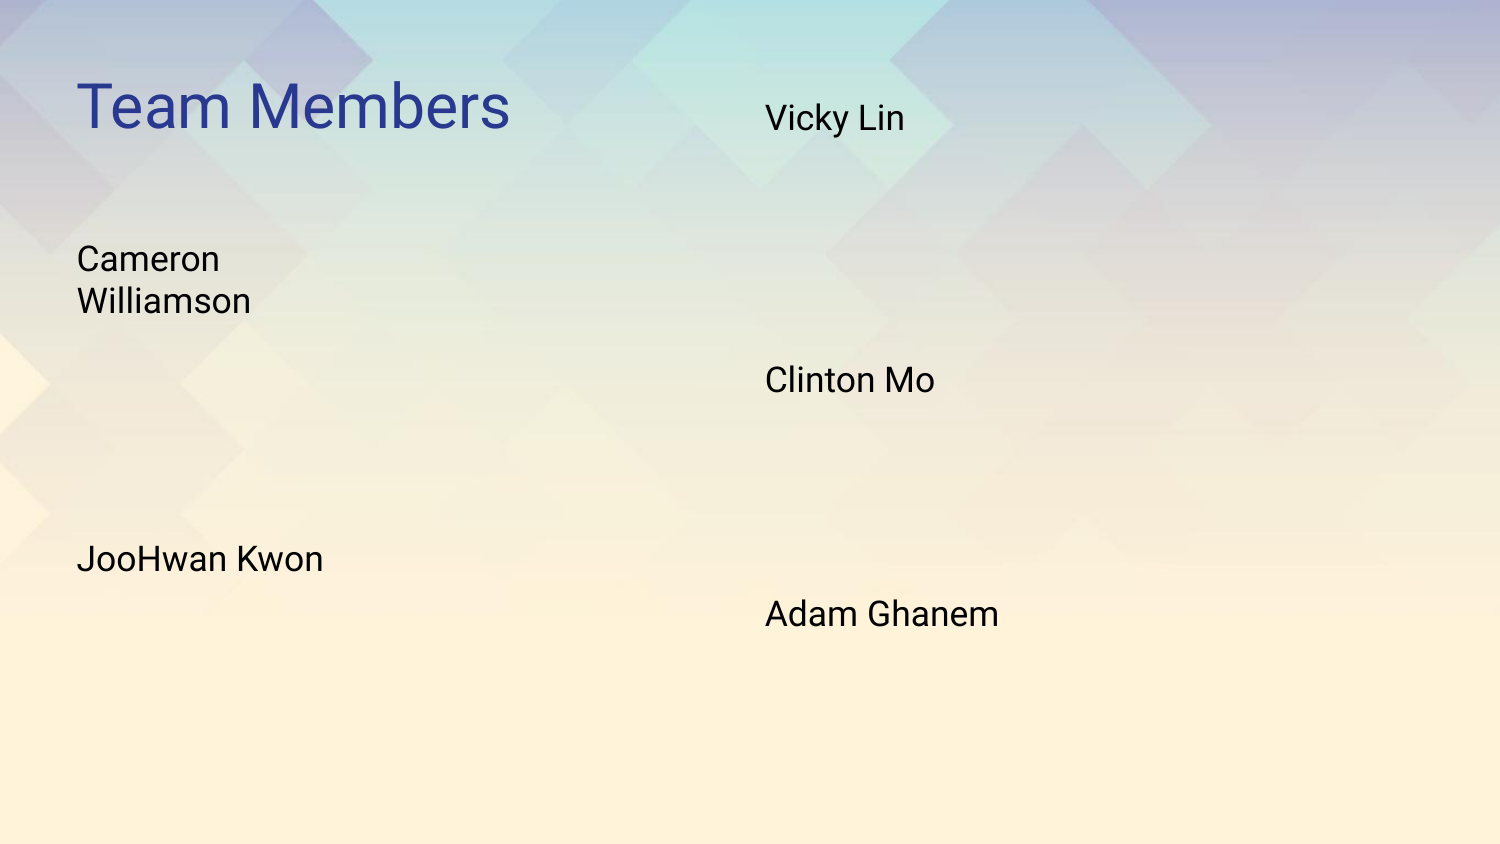

Team Members
Vicky Lin
Cameron Williamson
Clinton Mo
JooHwan Kwon
Adam Ghanem